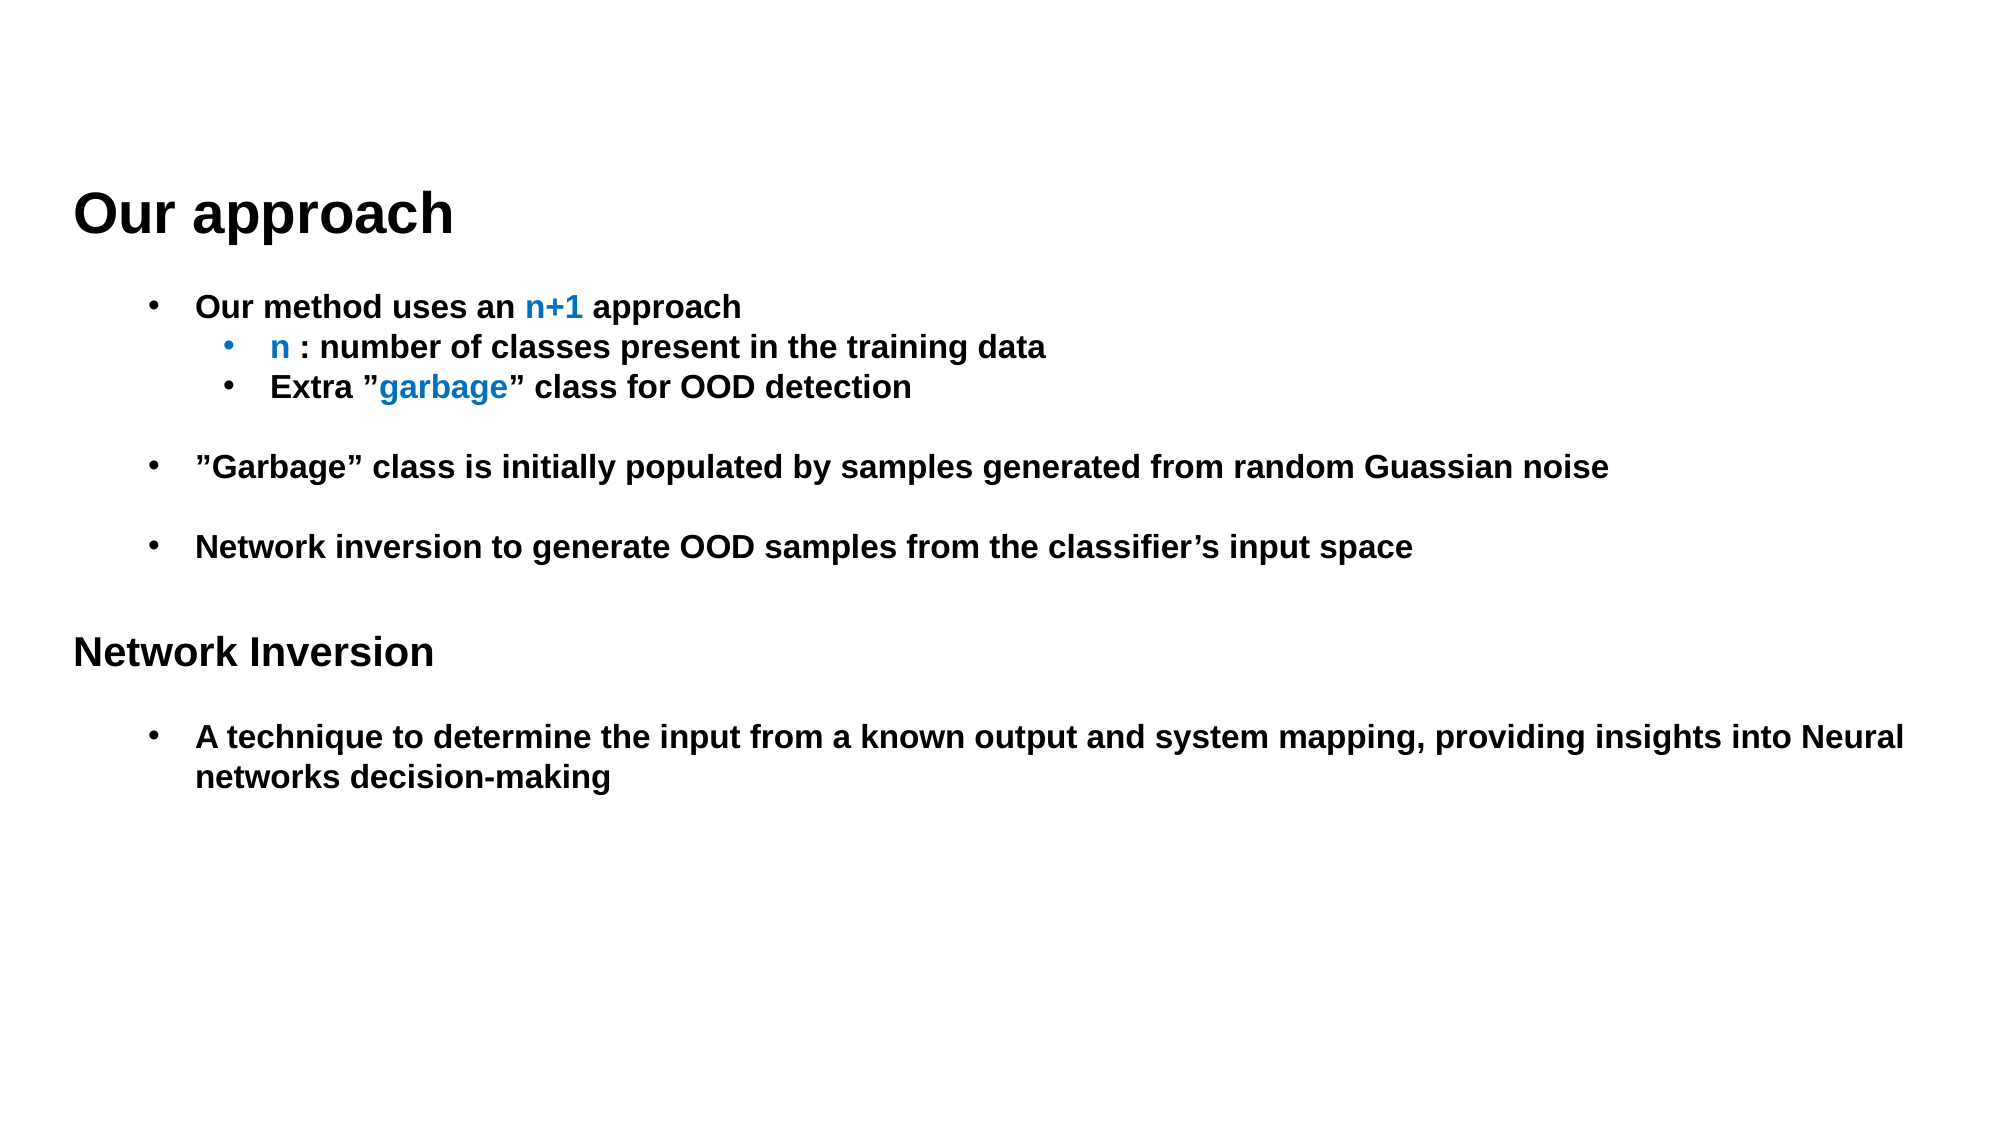

Our approach

Our method uses an n+1 approach
n : number of classes present in the training data
Extra ”garbage” class for OOD detection

”Garbage” class is initially populated by samples generated from random Guassian noise

Network inversion to generate OOD samples from the classifier’s input space

Network Inversion

A technique to determine the input from a known output and system mapping, providing insights into Neural networks decision-making